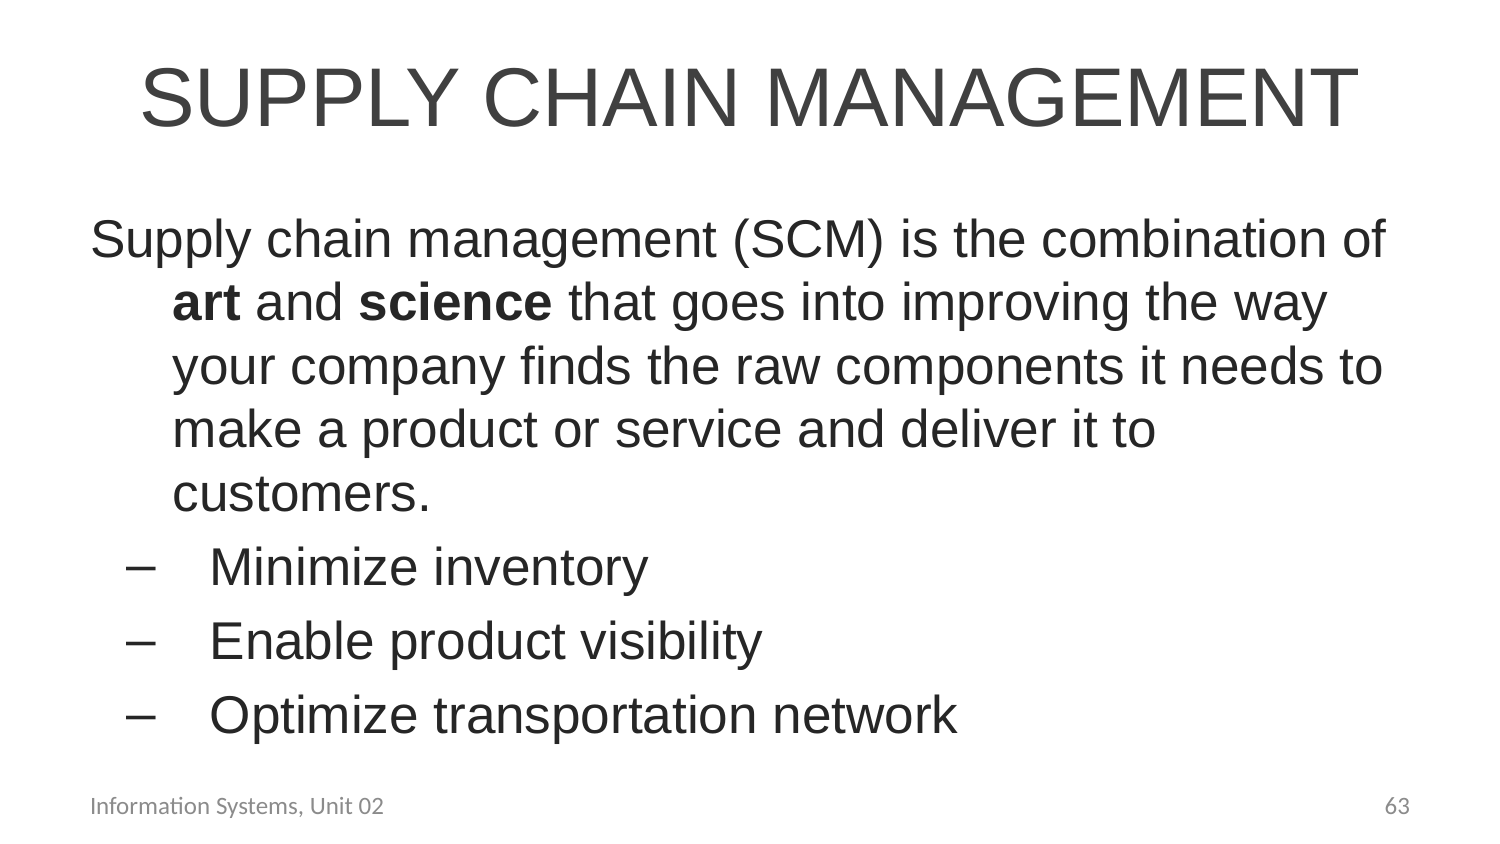

# Supply chain management
Supply chain management (SCM) is the combination of art and science that goes into improving the way your company finds the raw components it needs to make a product or service and deliver it to customers.
Minimize inventory
Enable product visibility
Optimize transportation network
Information Systems, Unit 02
63